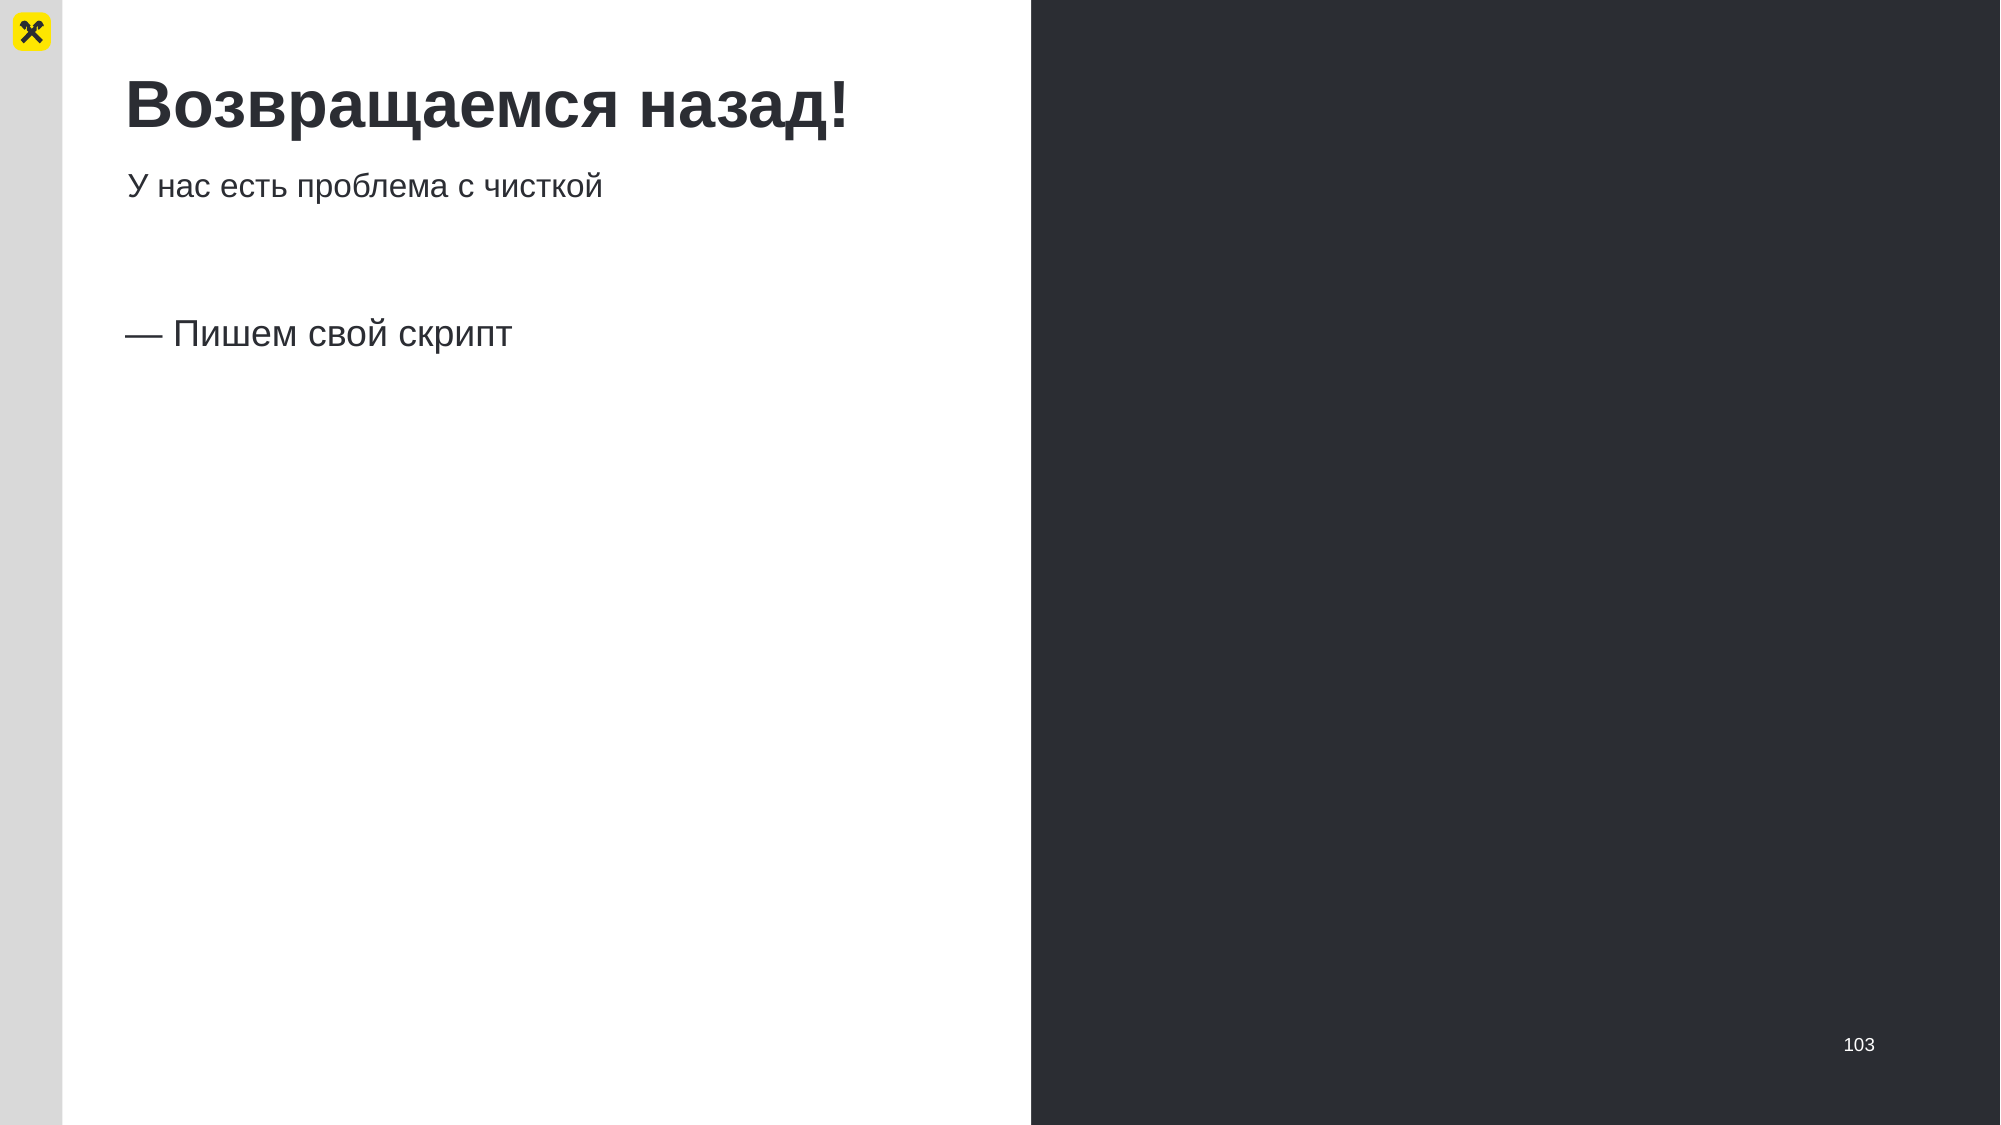

# Возвращаемся назад!
У нас есть проблема с чисткой
— Пишем свой скрипт
103